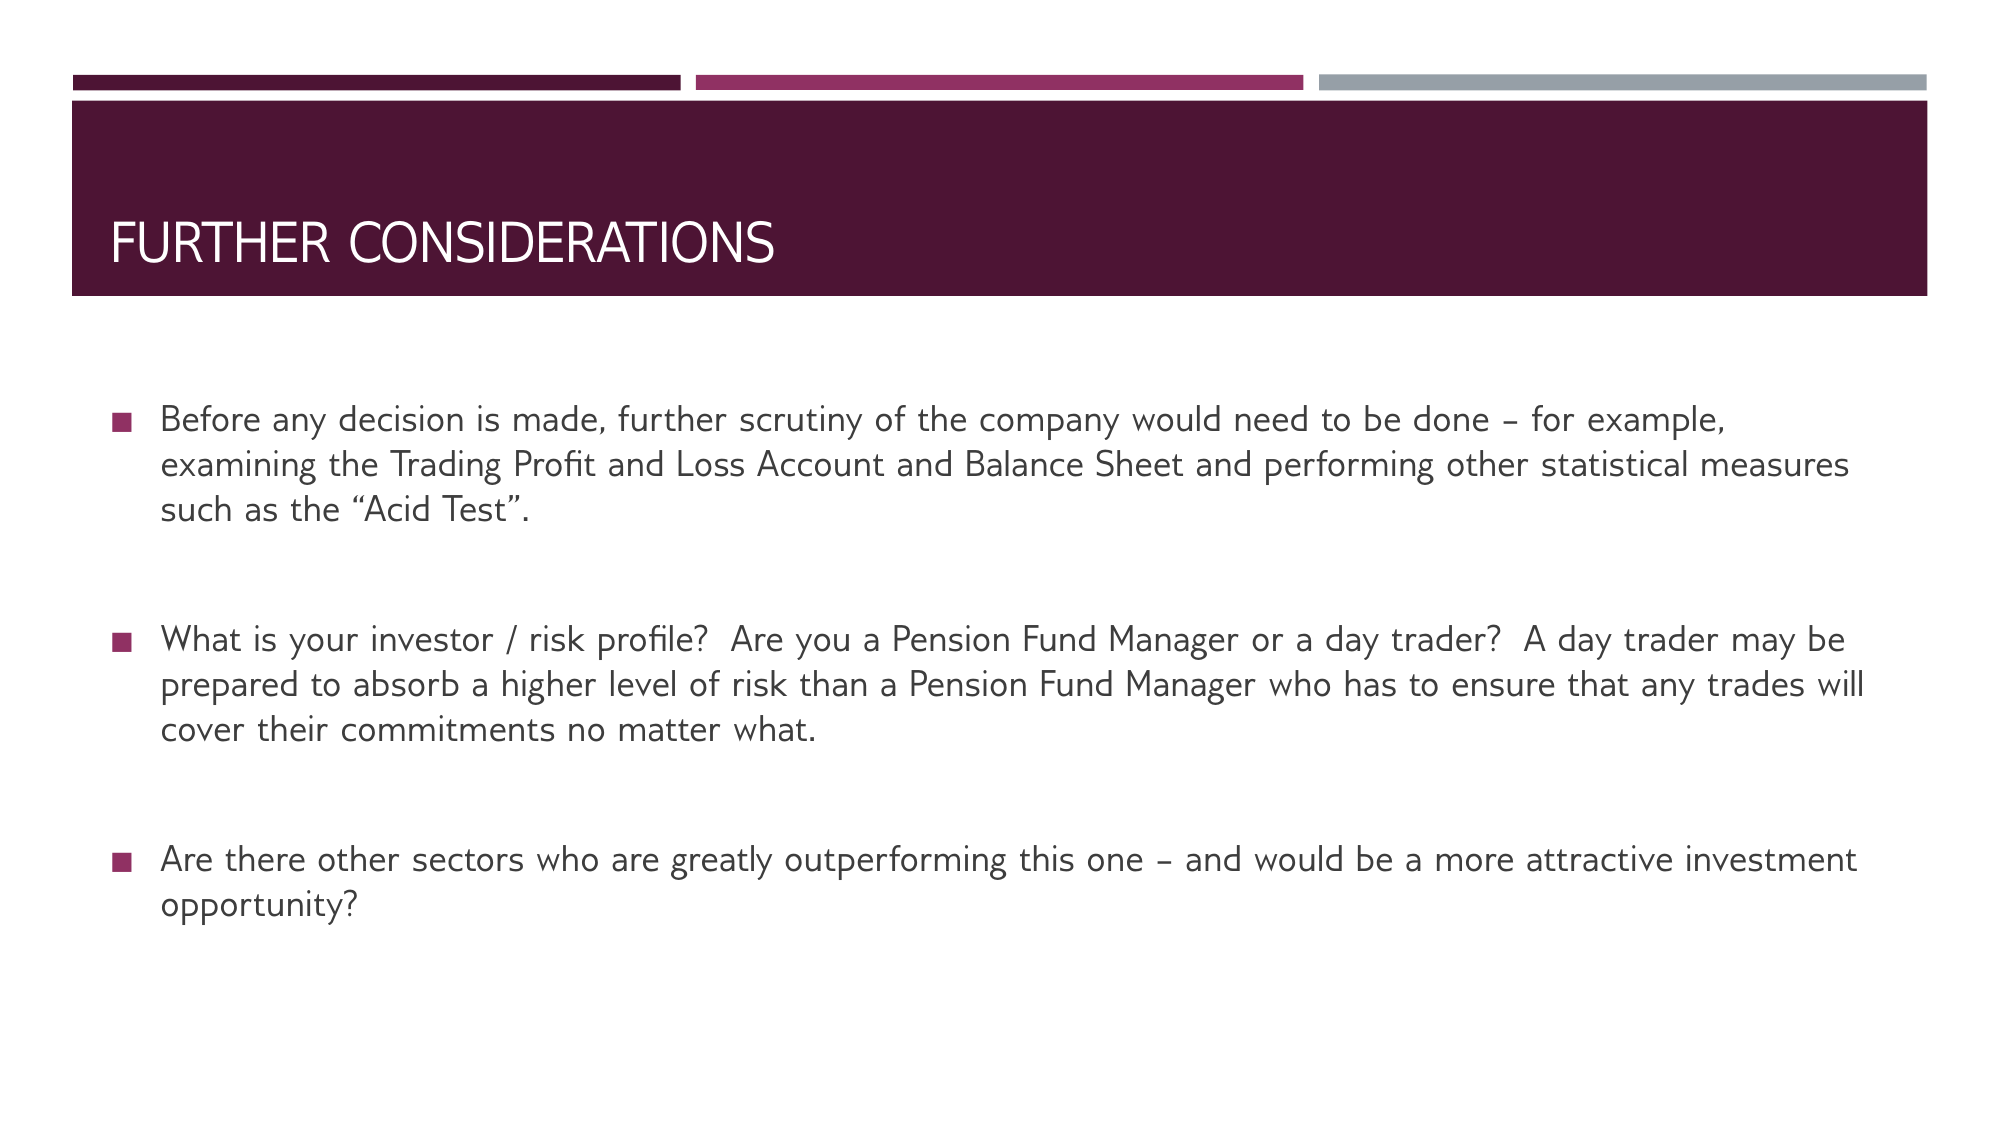

# FURTHER CONSIDERATIONS
Before any decision is made, further scrutiny of the company would need to be done – for example, examining the Trading Profit and Loss Account and Balance Sheet and performing other statistical measures such as the “Acid Test”.

What is your investor / risk profile?  Are you a Pension Fund Manager or a day trader?  A day trader may be prepared to absorb a higher level of risk than a Pension Fund Manager who has to ensure that any trades will cover their commitments no matter what.

Are there other sectors who are greatly outperforming this one – and would be a more attractive investment opportunity?